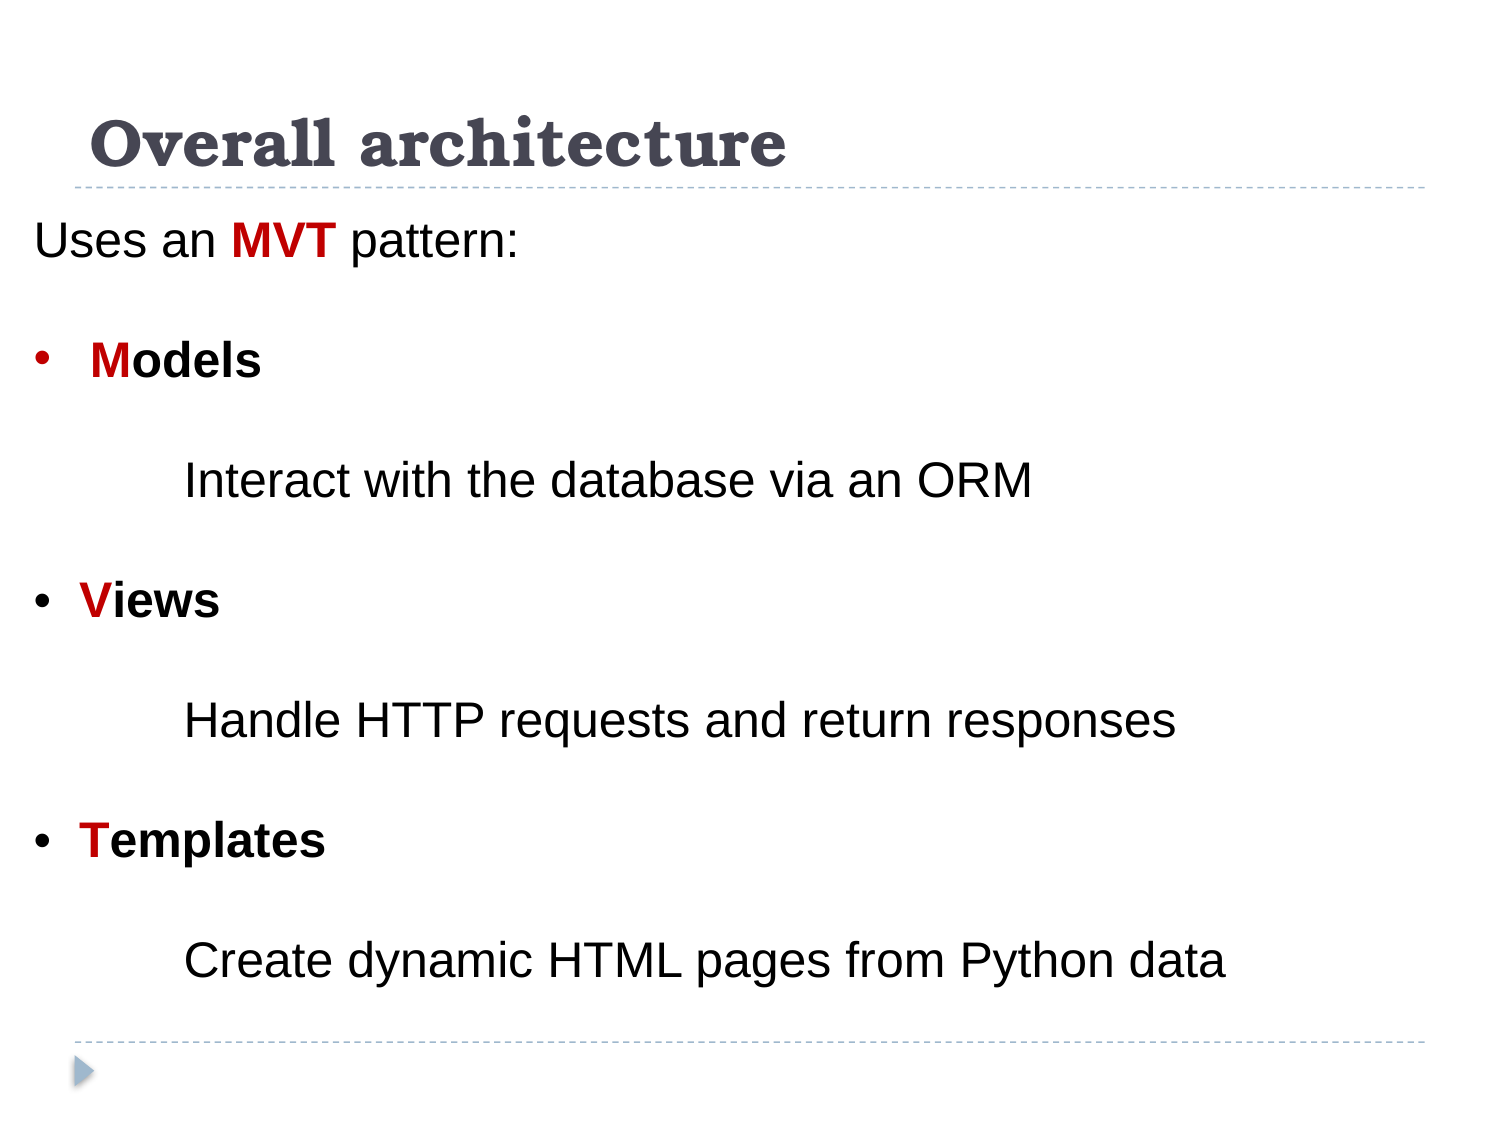

# Overall architecture
Uses an MVT pattern:

Models

	Interact with the database via an ORM

•  Views

	Handle HTTP requests and return responses

•  Templates

	Create dynamic HTML pages from Python data